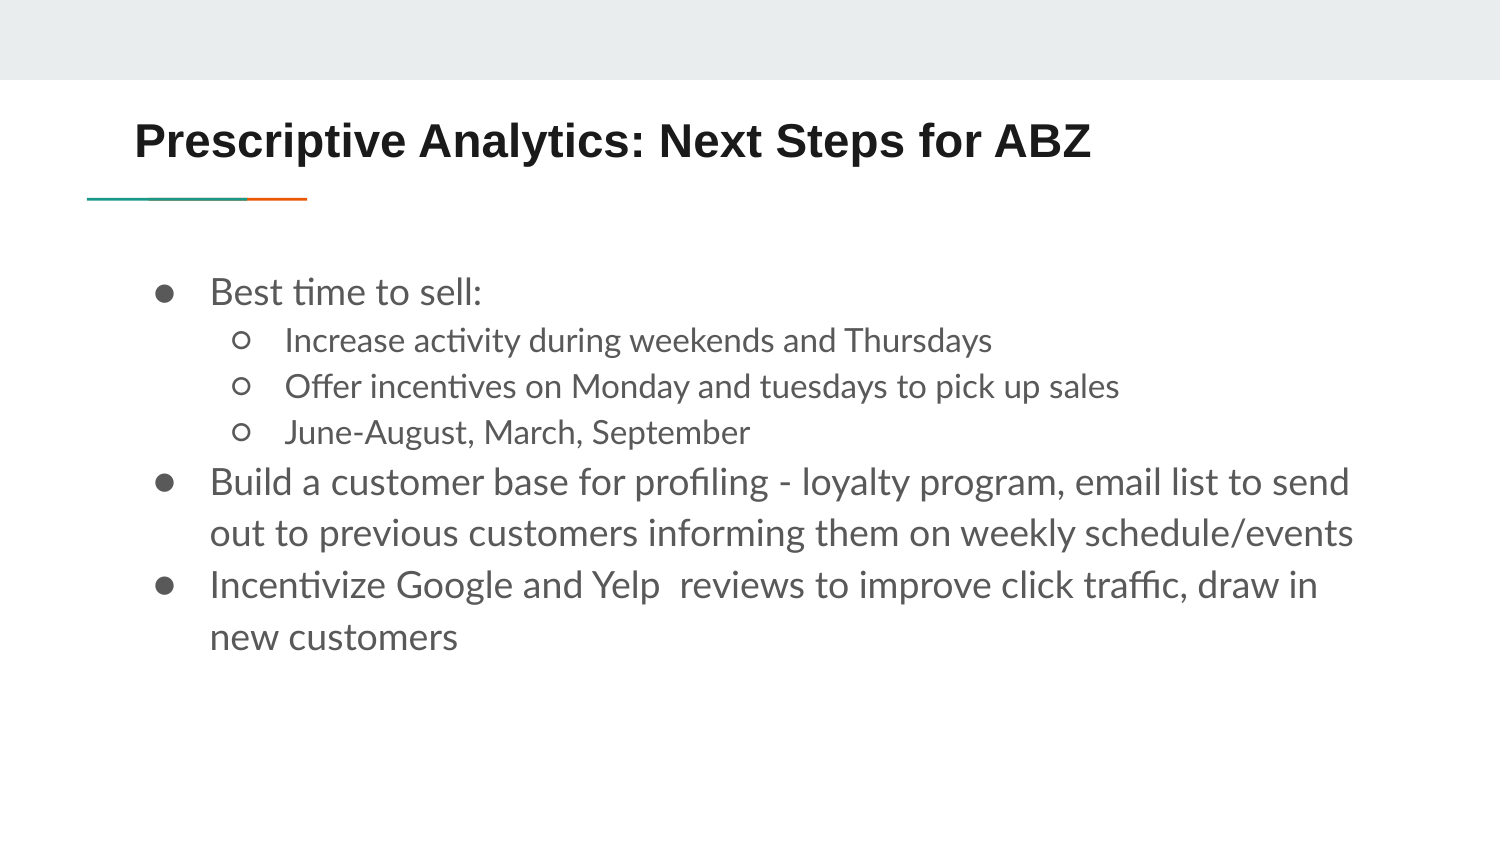

# Prescriptive Analytics: Next Steps for ABZ
Best time to sell:
Increase activity during weekends and Thursdays
Offer incentives on Monday and tuesdays to pick up sales
June-August, March, September
Build a customer base for profiling - loyalty program, email list to send out to previous customers informing them on weekly schedule/events
Incentivize Google and Yelp  reviews to improve click traffic, draw in new customers